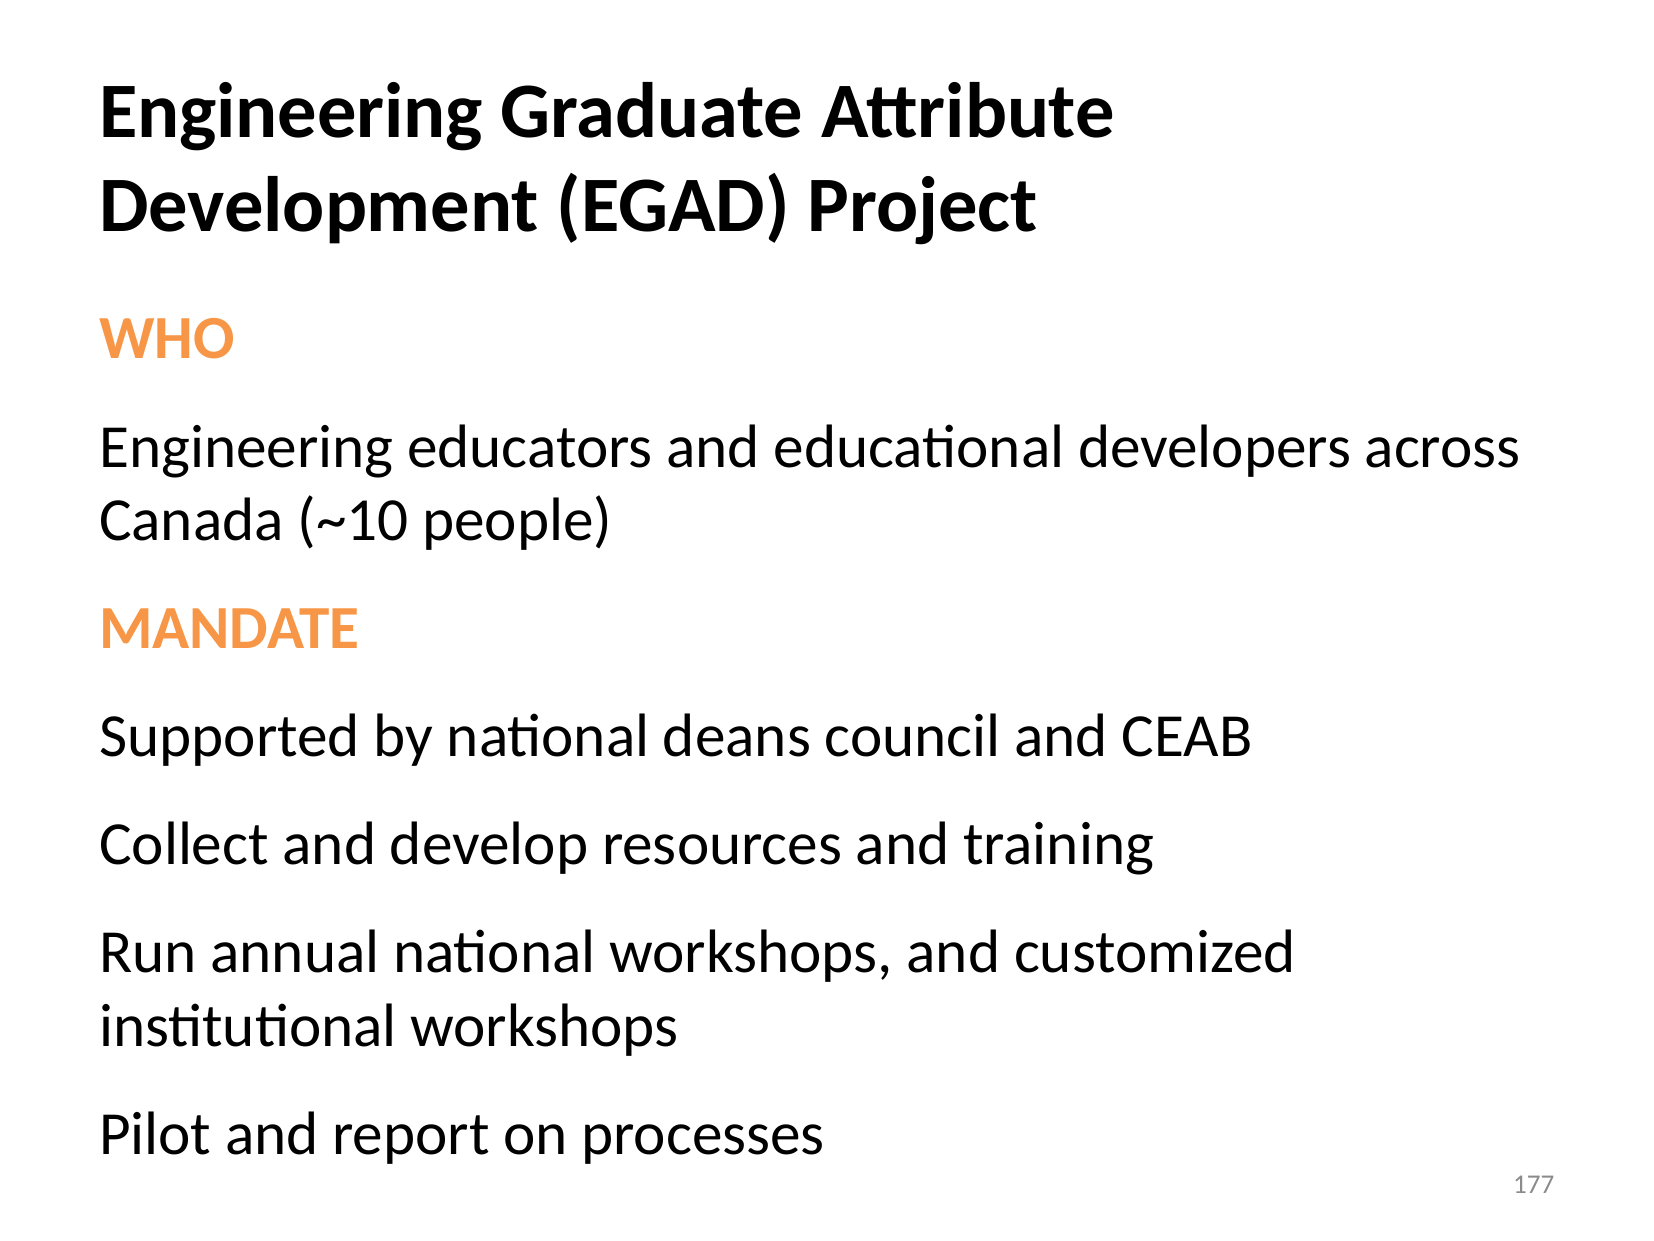

# Engineering Graduate Attribute Development (EGAD) Project
WHO
Engineering educators and educational developers across Canada (~10 people)
MANDATE
Supported by national deans council and CEAB
Collect and develop resources and training
Run annual national workshops, and customized institutional workshops
Pilot and report on processes
177